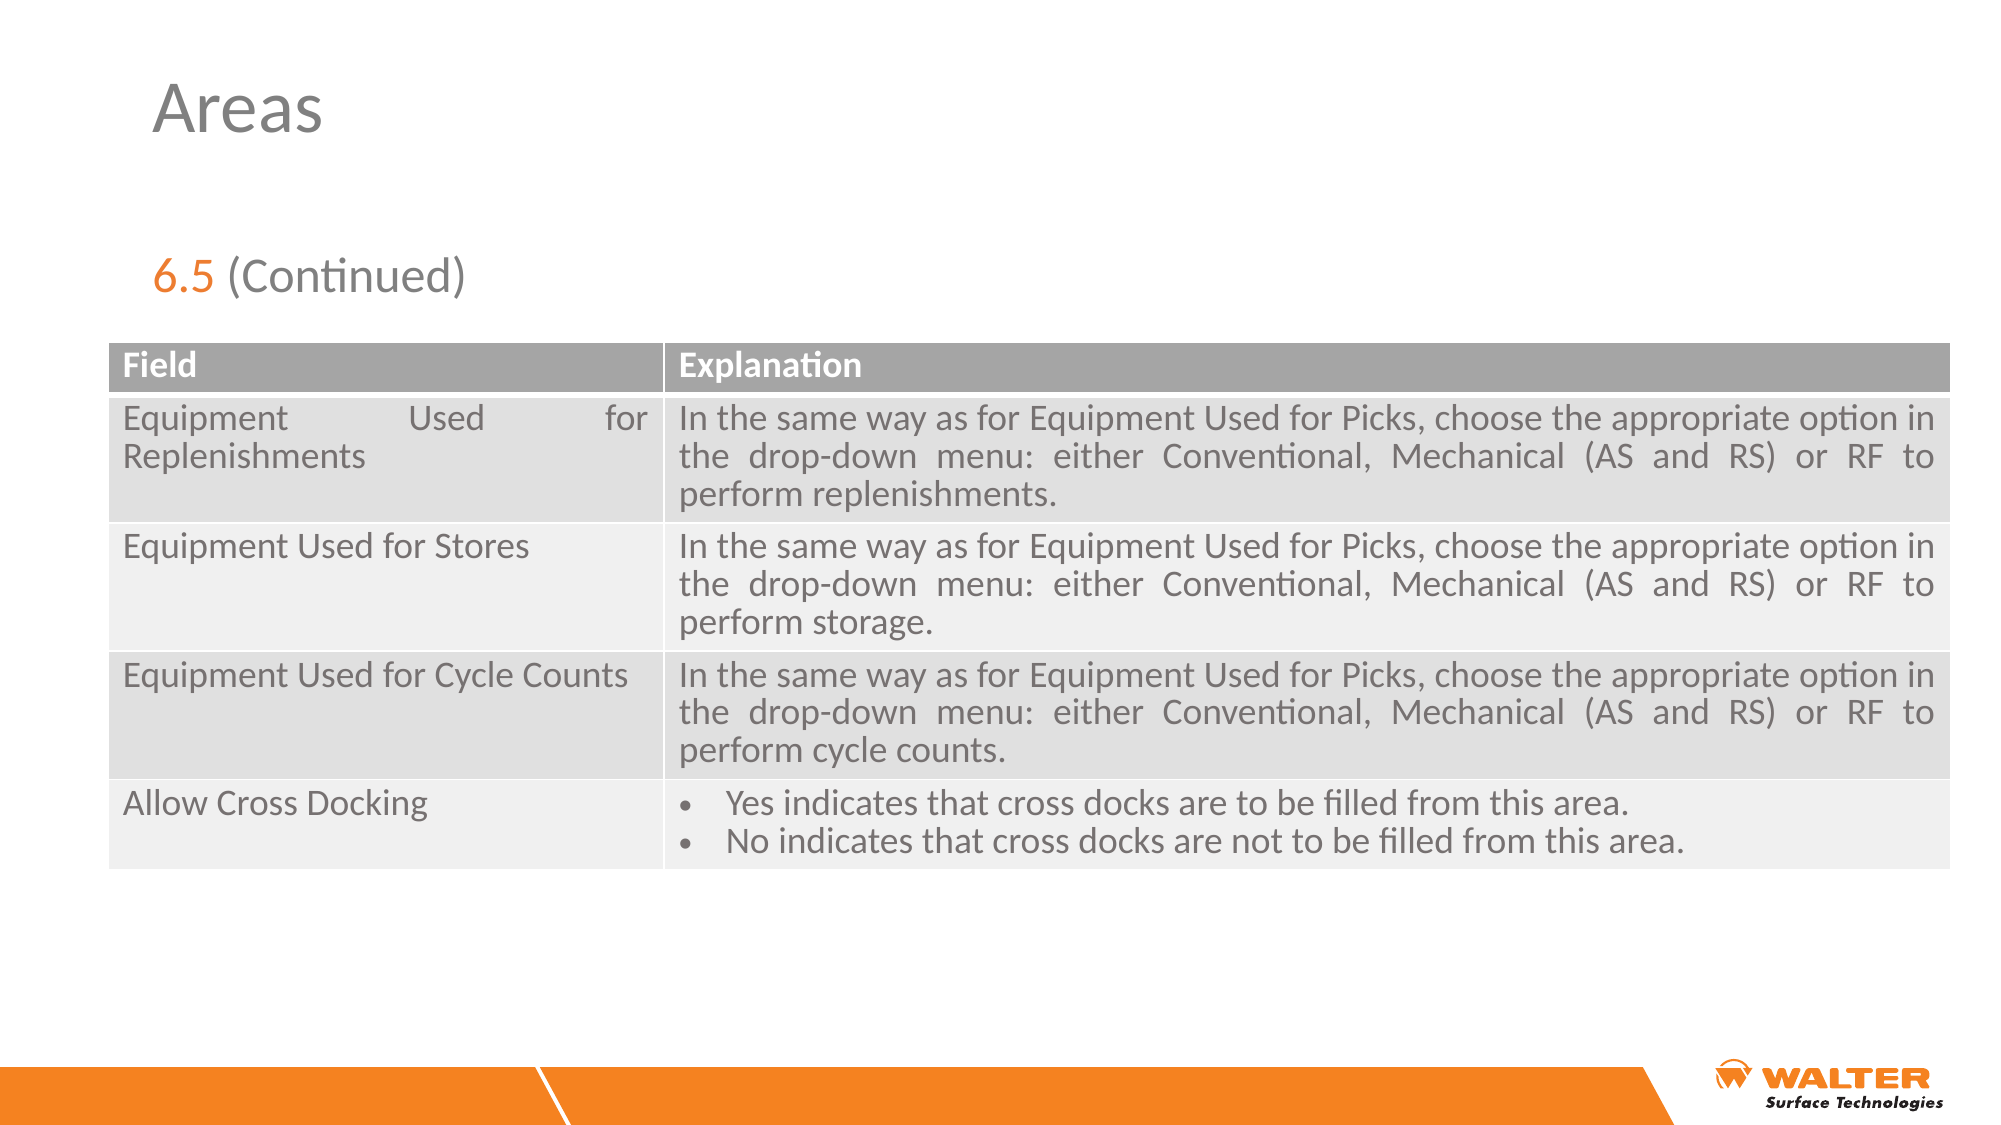

# Areas
6.5 (Continued)
| Field | Explanation |
| --- | --- |
| Equipment Used for Replenishments | In the same way as for Equipment Used for Picks, choose the appropriate option in the drop-down menu: either Conventional, Mechanical (AS and RS) or RF to perform replenishments. |
| Equipment Used for Stores | In the same way as for Equipment Used for Picks, choose the appropriate option in the drop-down menu: either Conventional, Mechanical (AS and RS) or RF to perform storage. |
| Equipment Used for Cycle Counts | In the same way as for Equipment Used for Picks, choose the appropriate option in the drop-down menu: either Conventional, Mechanical (AS and RS) or RF to perform cycle counts. |
| Allow Cross Docking | Yes indicates that cross docks are to be filled from this area. No indicates that cross docks are not to be filled from this area. |